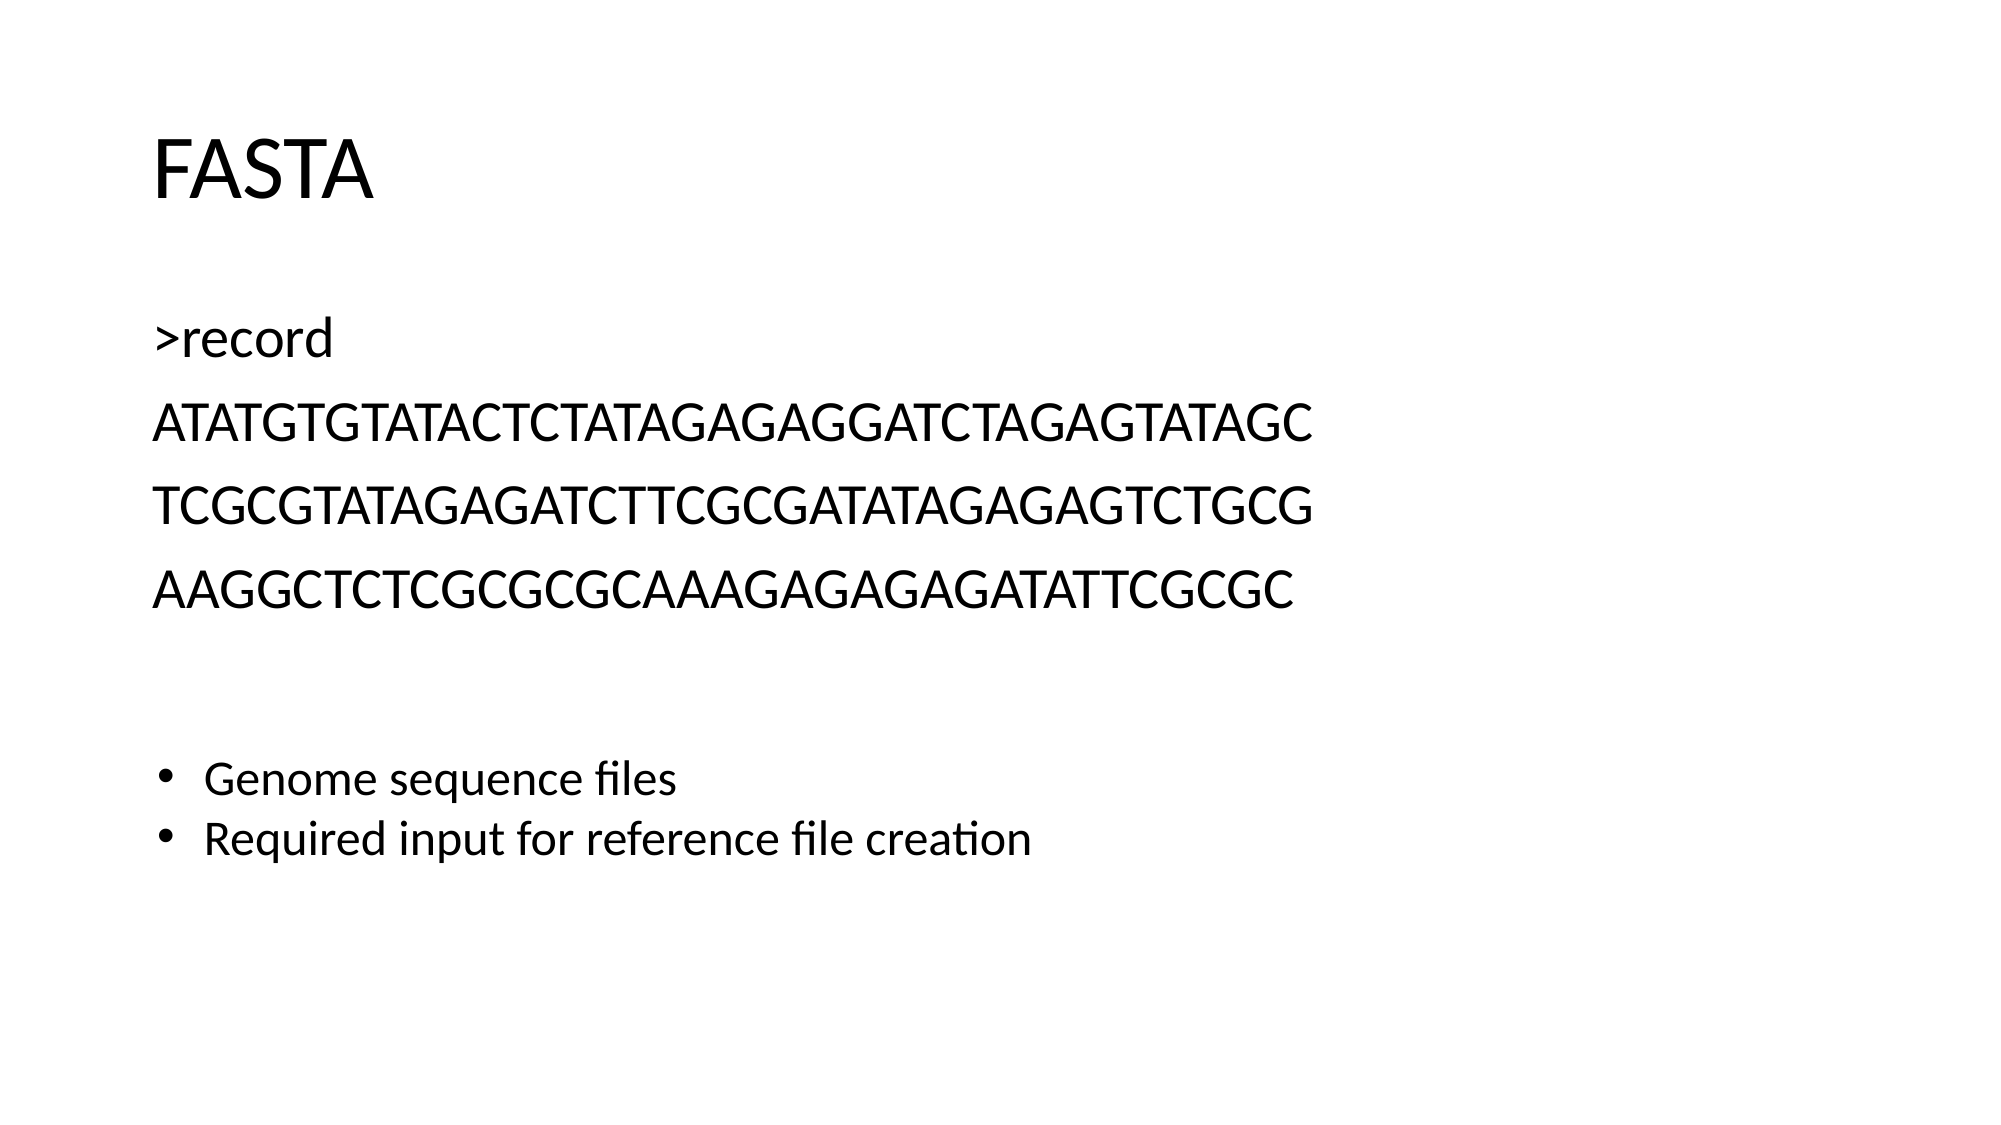

# FASTA
>record
ATATGTGTATACTCTATAGAGAGGATCTAGAGTATAGC
TCGCGTATAGAGATCTTCGCGATATAGAGAGTCTGCG
AAGGCTCTCGCGCGCAAAGAGAGAGATATTCGCGC
Genome sequence files
Required input for reference file creation